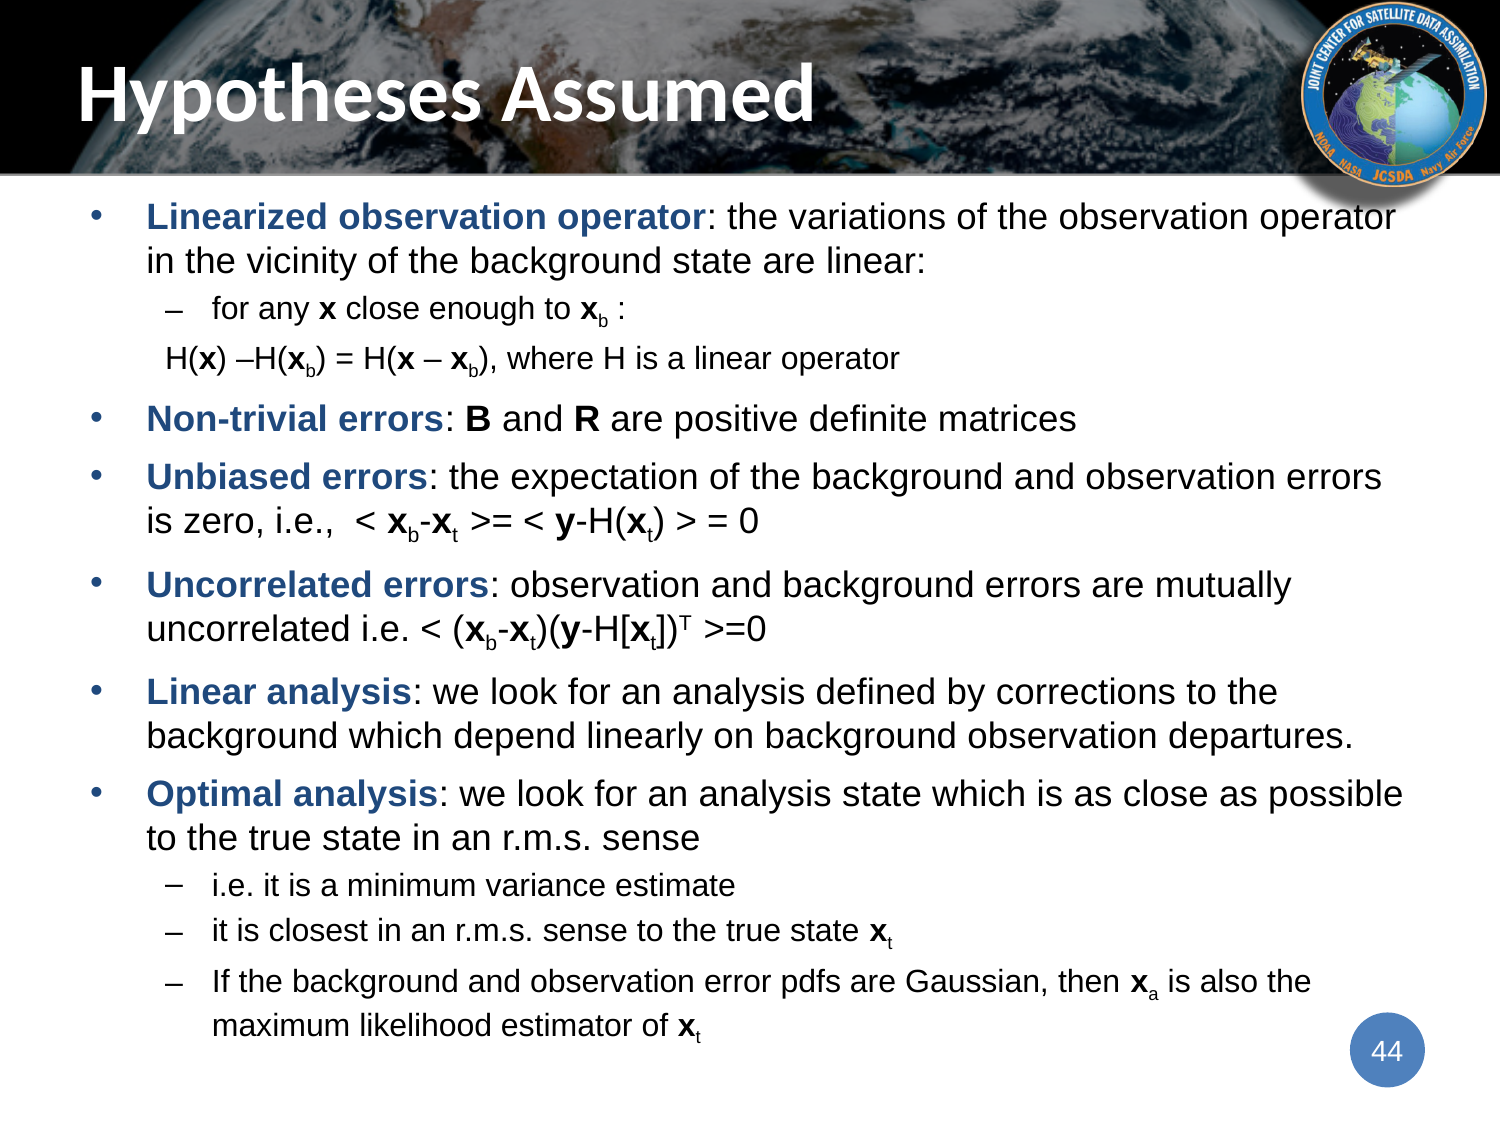

# Hypotheses Assumed
Linearized observation operator: the variations of the observation operator in the vicinity of the background state are linear:
for any x close enough to xb :
	H(x) –H(xb) = H(x – xb), where H is a linear operator
Non-trivial errors: B and R are positive definite matrices
Unbiased errors: the expectation of the background and observation errors is zero, i.e.,  < xb-xt  >= < y-H(xt) > = 0
Uncorrelated errors: observation and background errors are mutually uncorrelated i.e. < (xb-xt)(y-H[xt])T  >=0
Linear analysis: we look for an analysis defined by corrections to the background which depend linearly on background observation departures.
Optimal analysis: we look for an analysis state which is as close as possible to the true state in an r.m.s. sense
i.e. it is a minimum variance estimate
it is closest in an r.m.s. sense to the true state xt
If the background and observation error pdfs are Gaussian, then xa is also the maximum likelihood estimator of xt
44